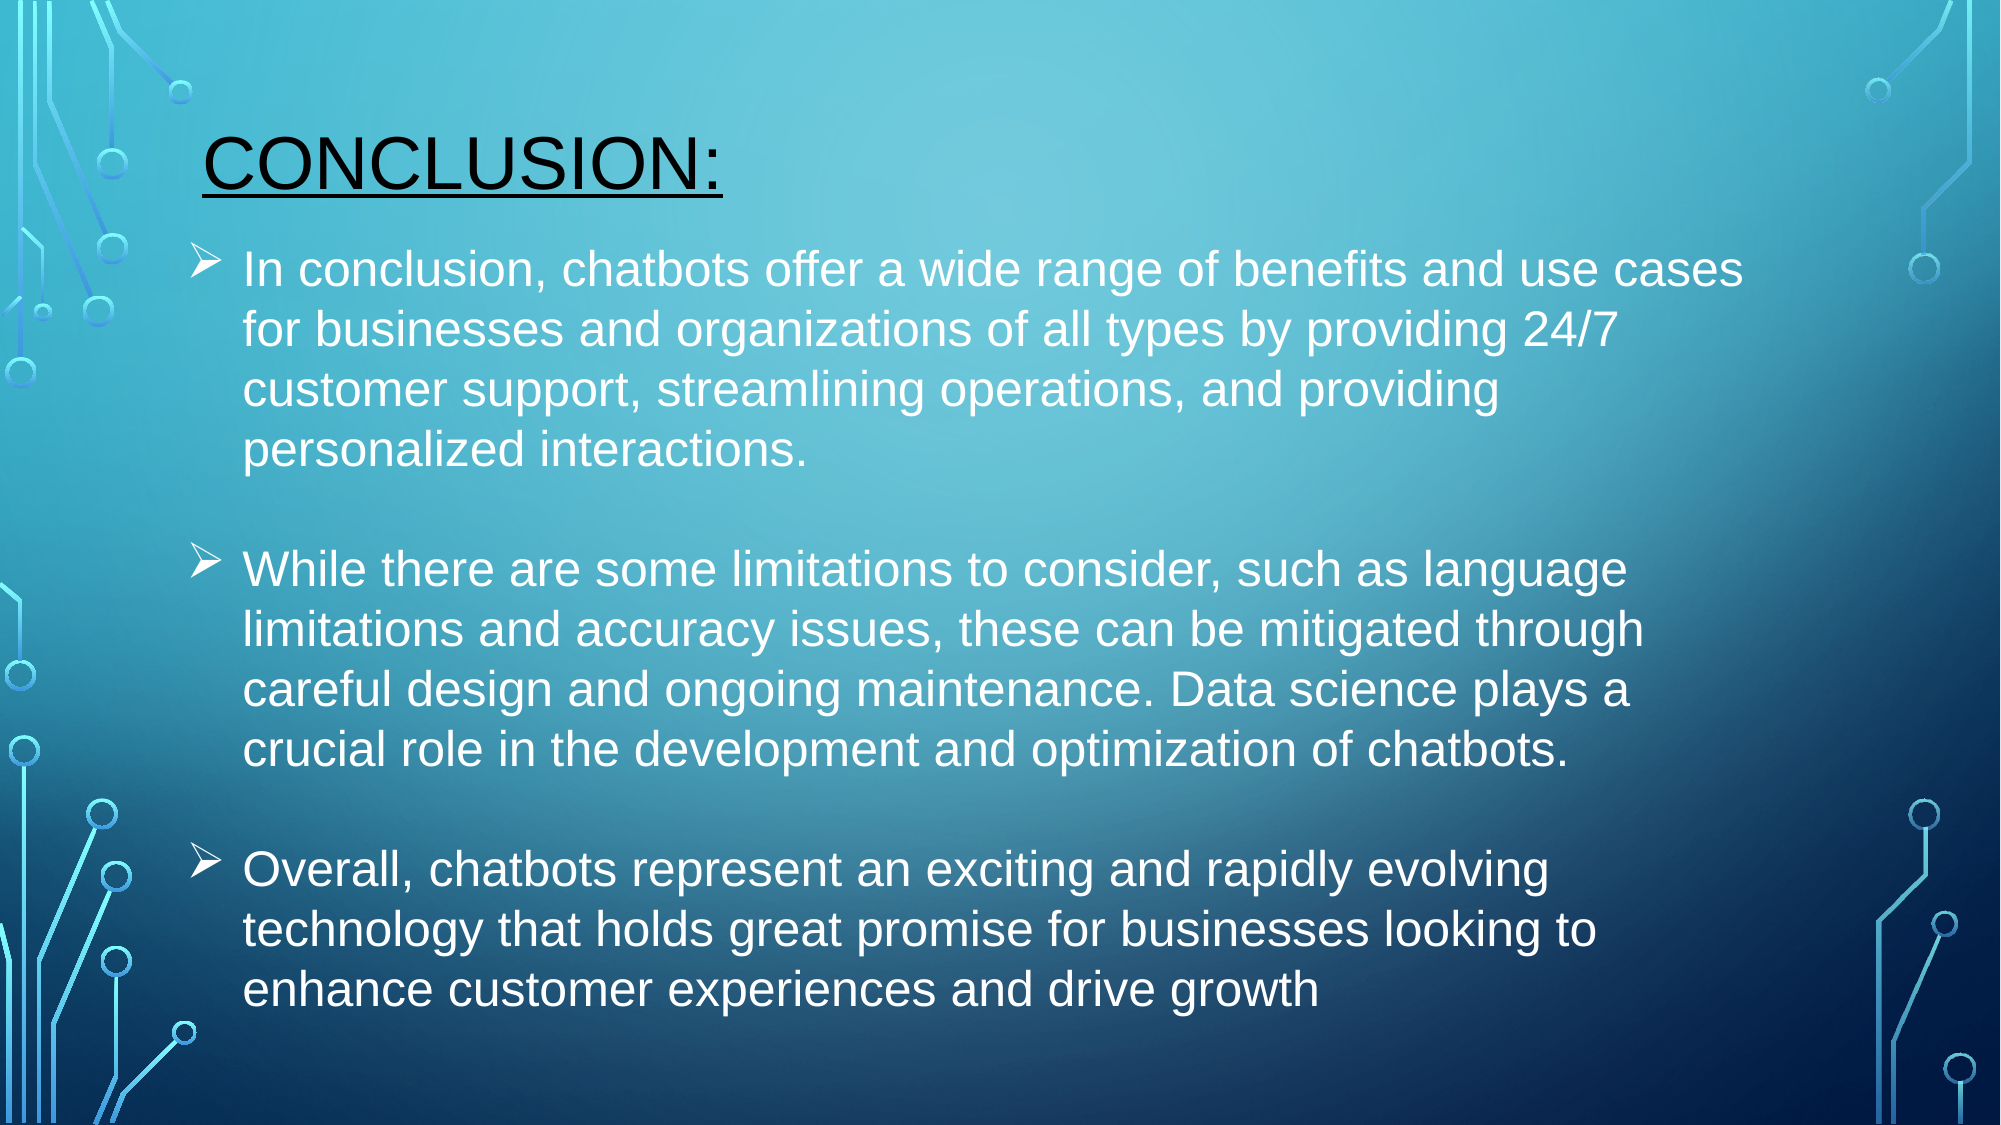

# Conclusion:
In conclusion, chatbots offer a wide range of benefits and use cases for businesses and organizations of all types by providing 24/7 customer support, streamlining operations, and providing personalized interactions.

While there are some limitations to consider, such as language limitations and accuracy issues, these can be mitigated through careful design and ongoing maintenance. Data science plays a crucial role in the development and optimization of chatbots.

Overall, chatbots represent an exciting and rapidly evolving technology that holds great promise for businesses looking to enhance customer experiences and drive growth